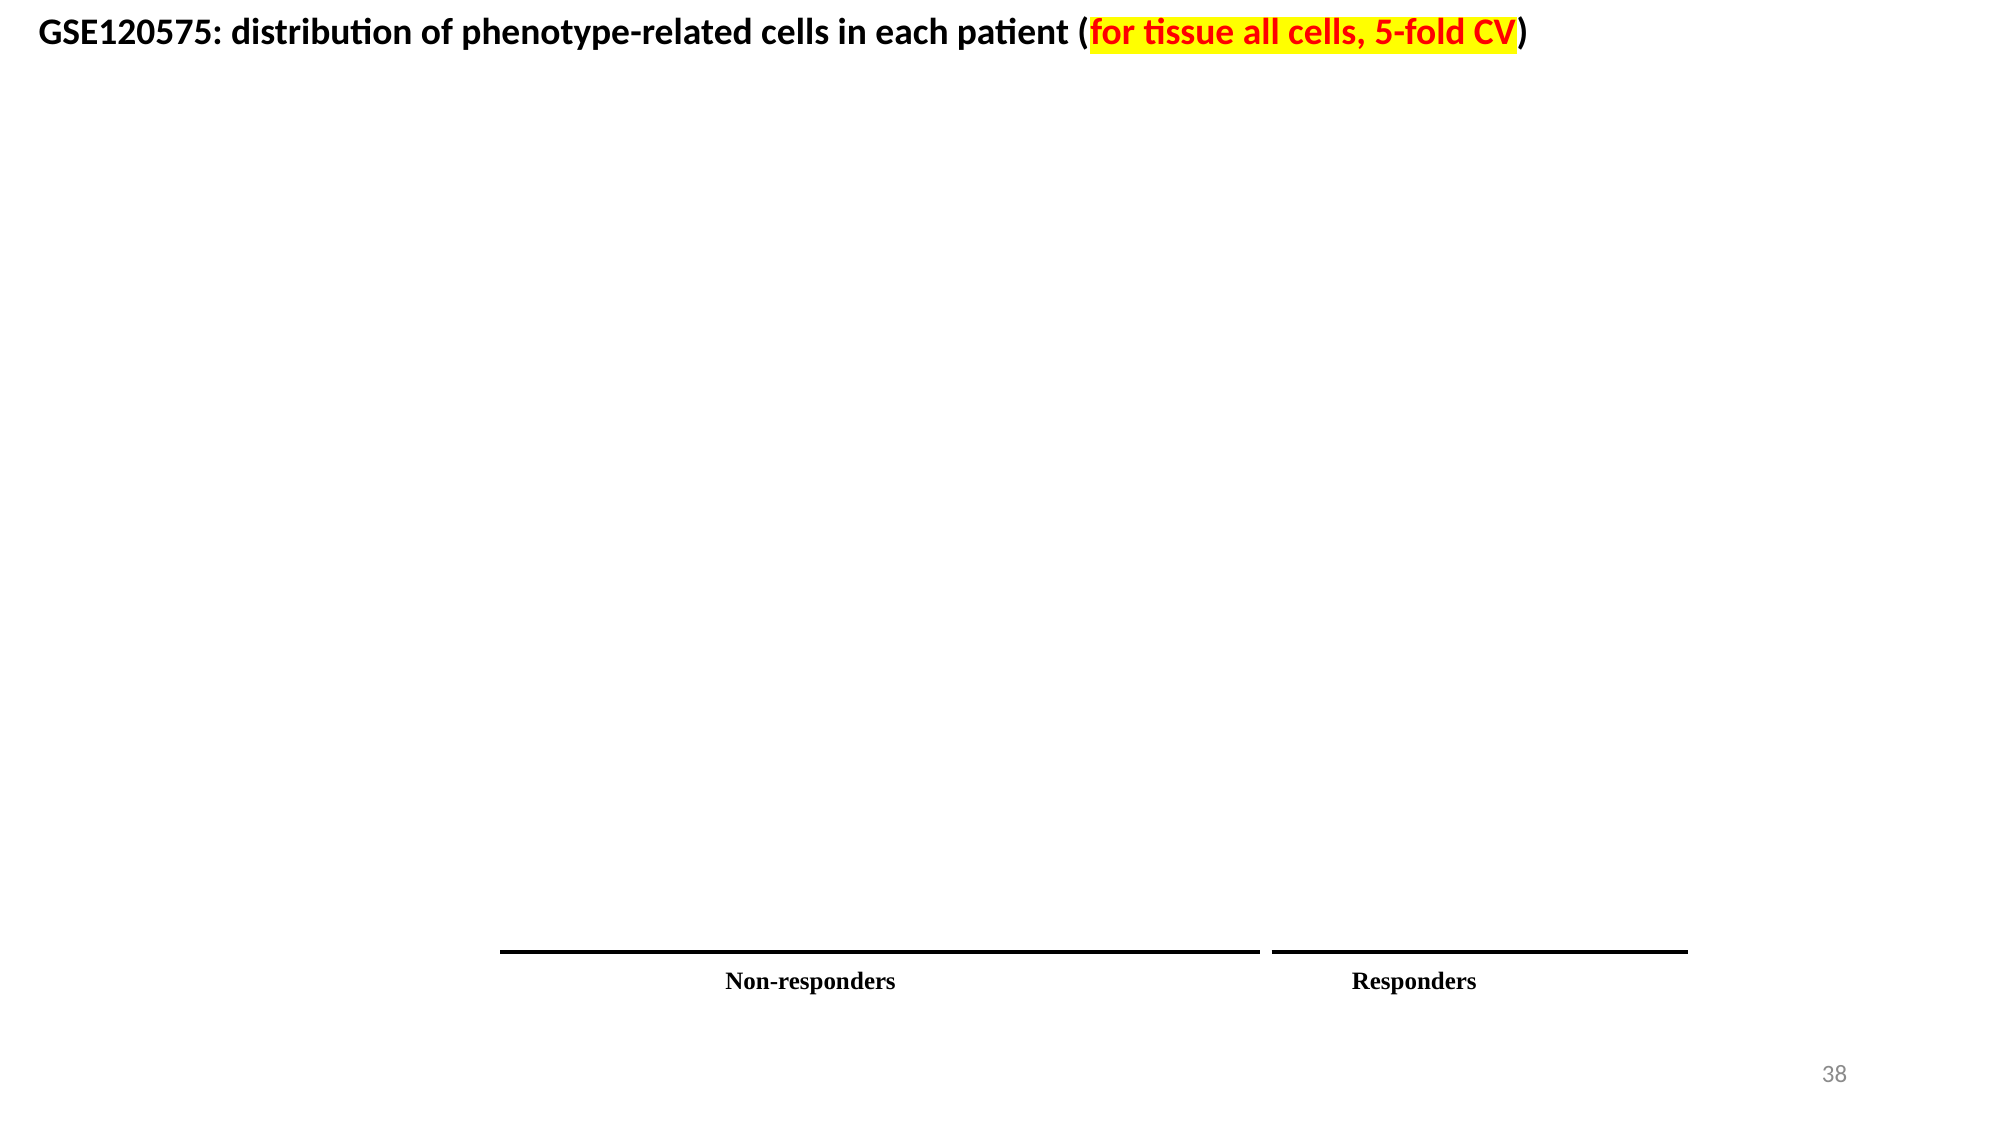

GSE120575: distribution of phenotype-related cells in each patient (for tissue all cells, 5-fold CV)
Responders
Non-responders
38